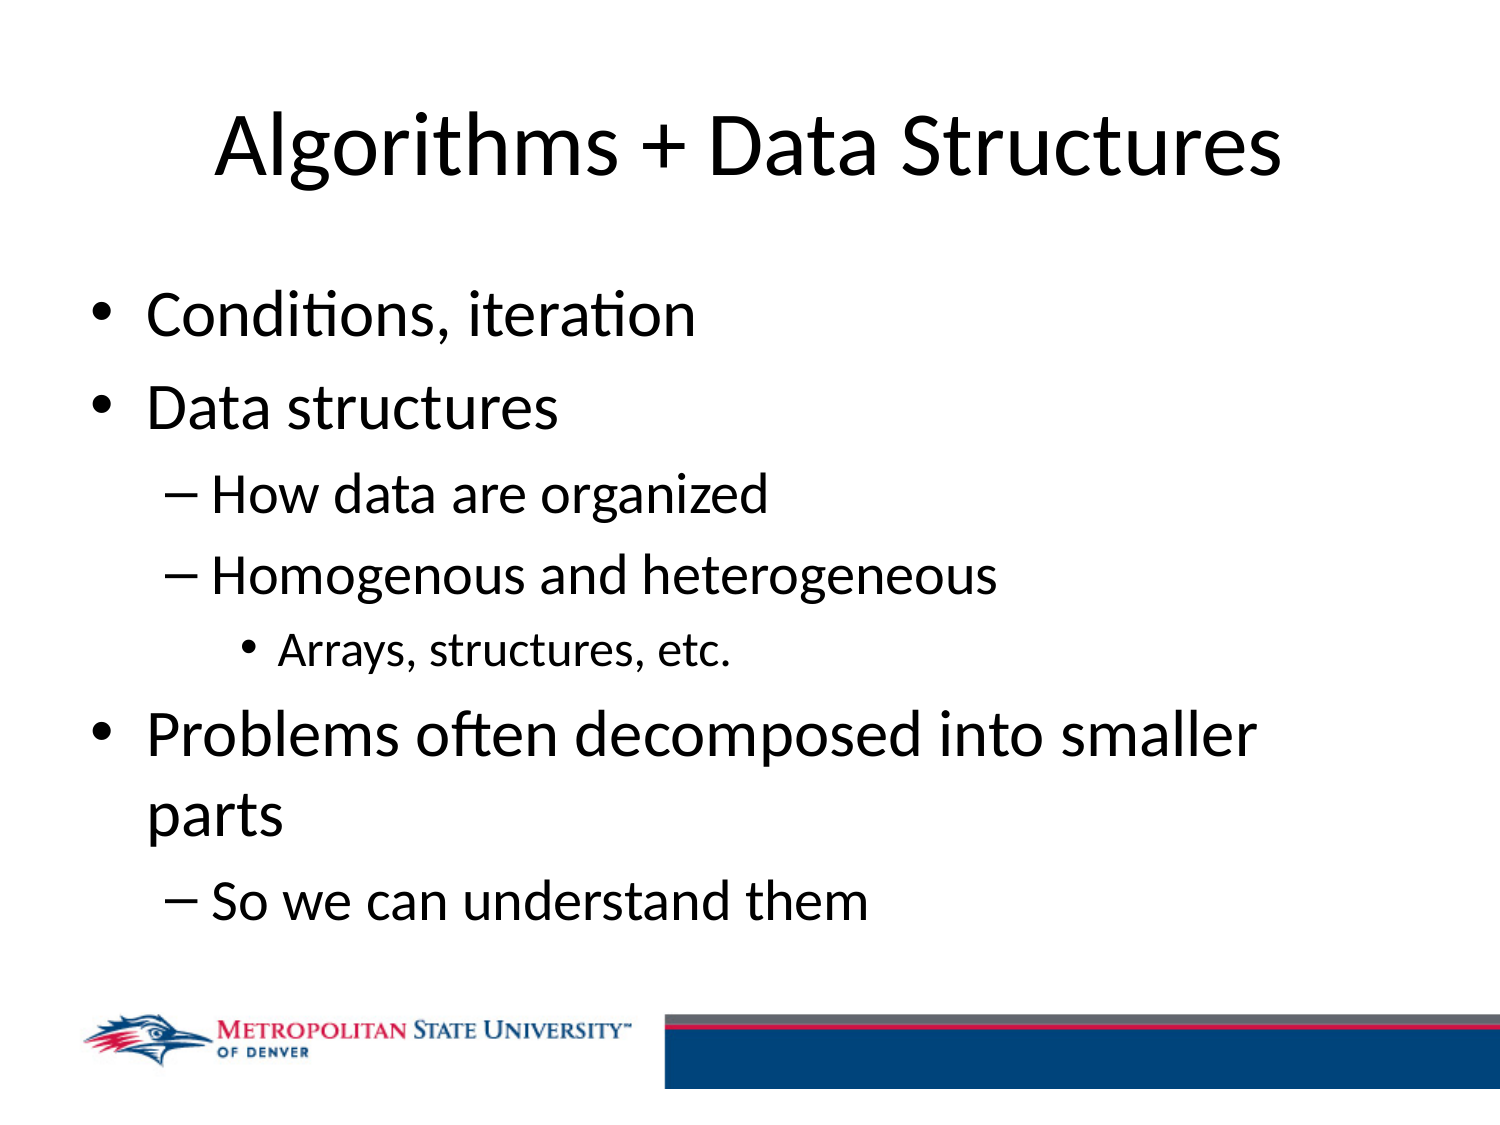

# Algorithms + Data Structures
Conditions, iteration
Data structures
How data are organized
Homogenous and heterogeneous
Arrays, structures, etc.
Problems often decomposed into smaller parts
So we can understand them